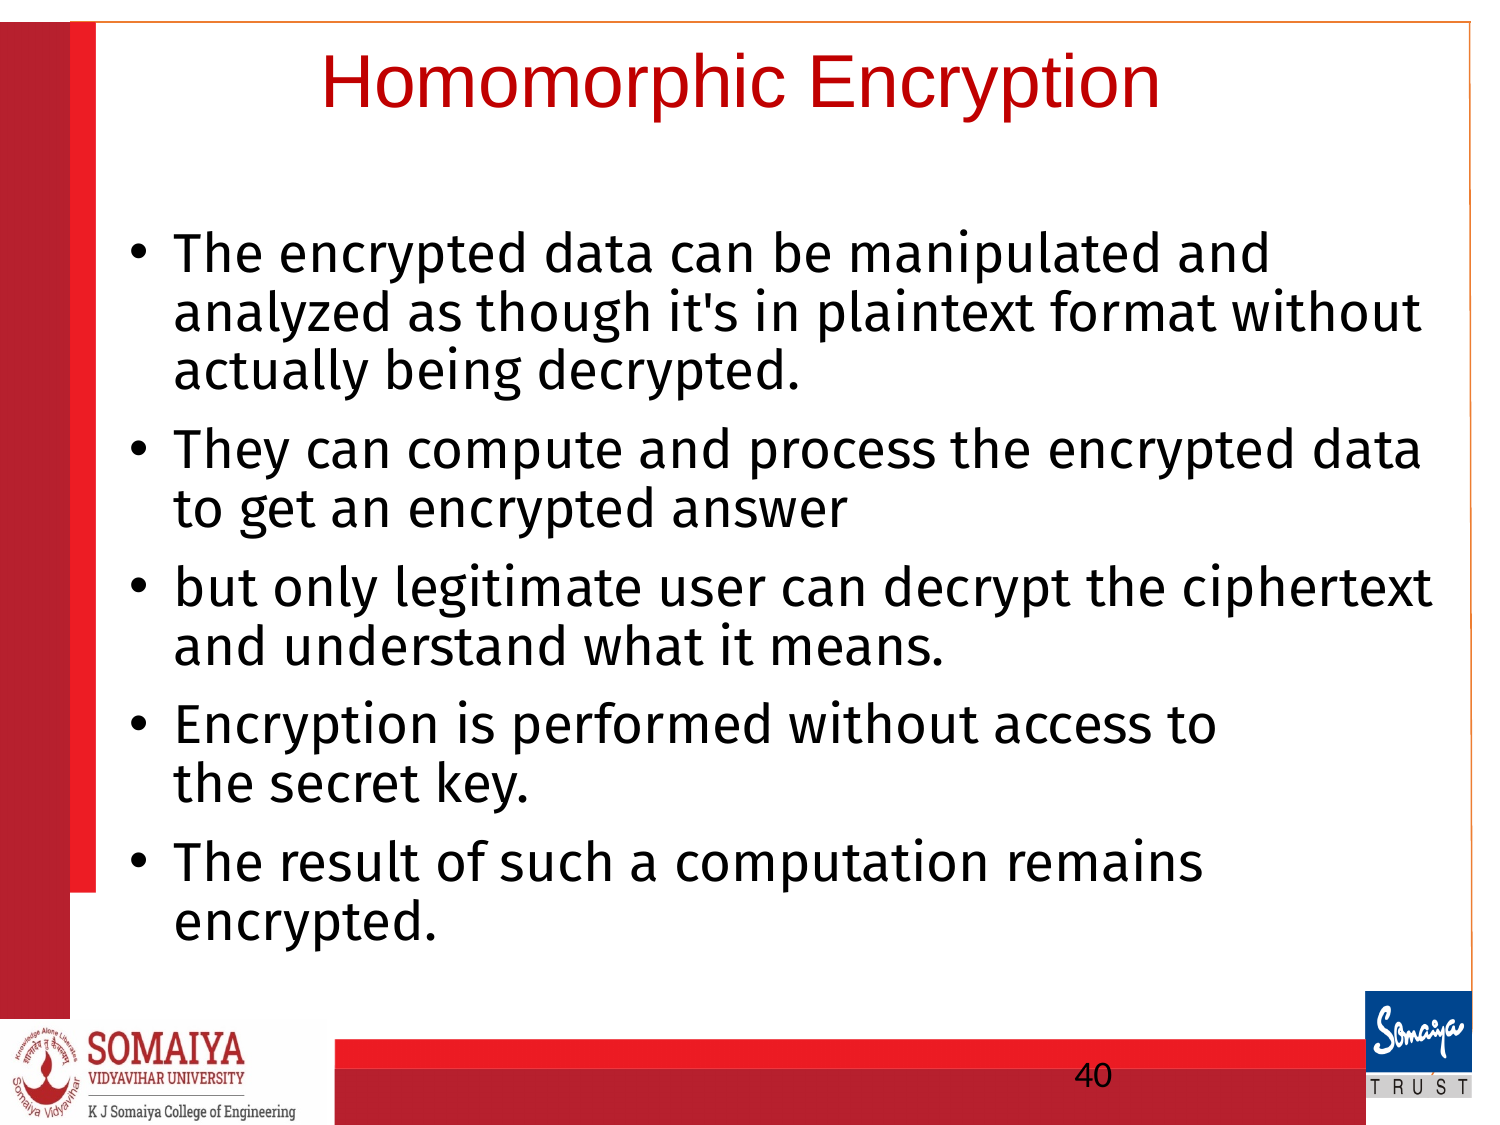

# Homomorphic Encryption
The encrypted data can be manipulated and analyzed as though it's in plaintext format without actually being decrypted.
They can compute and process the encrypted data to get an encrypted answer
but only legitimate user can decrypt the ciphertext and understand what it means.
Encryption is performed without access to the secret key.
The result of such a computation remains encrypted.
40